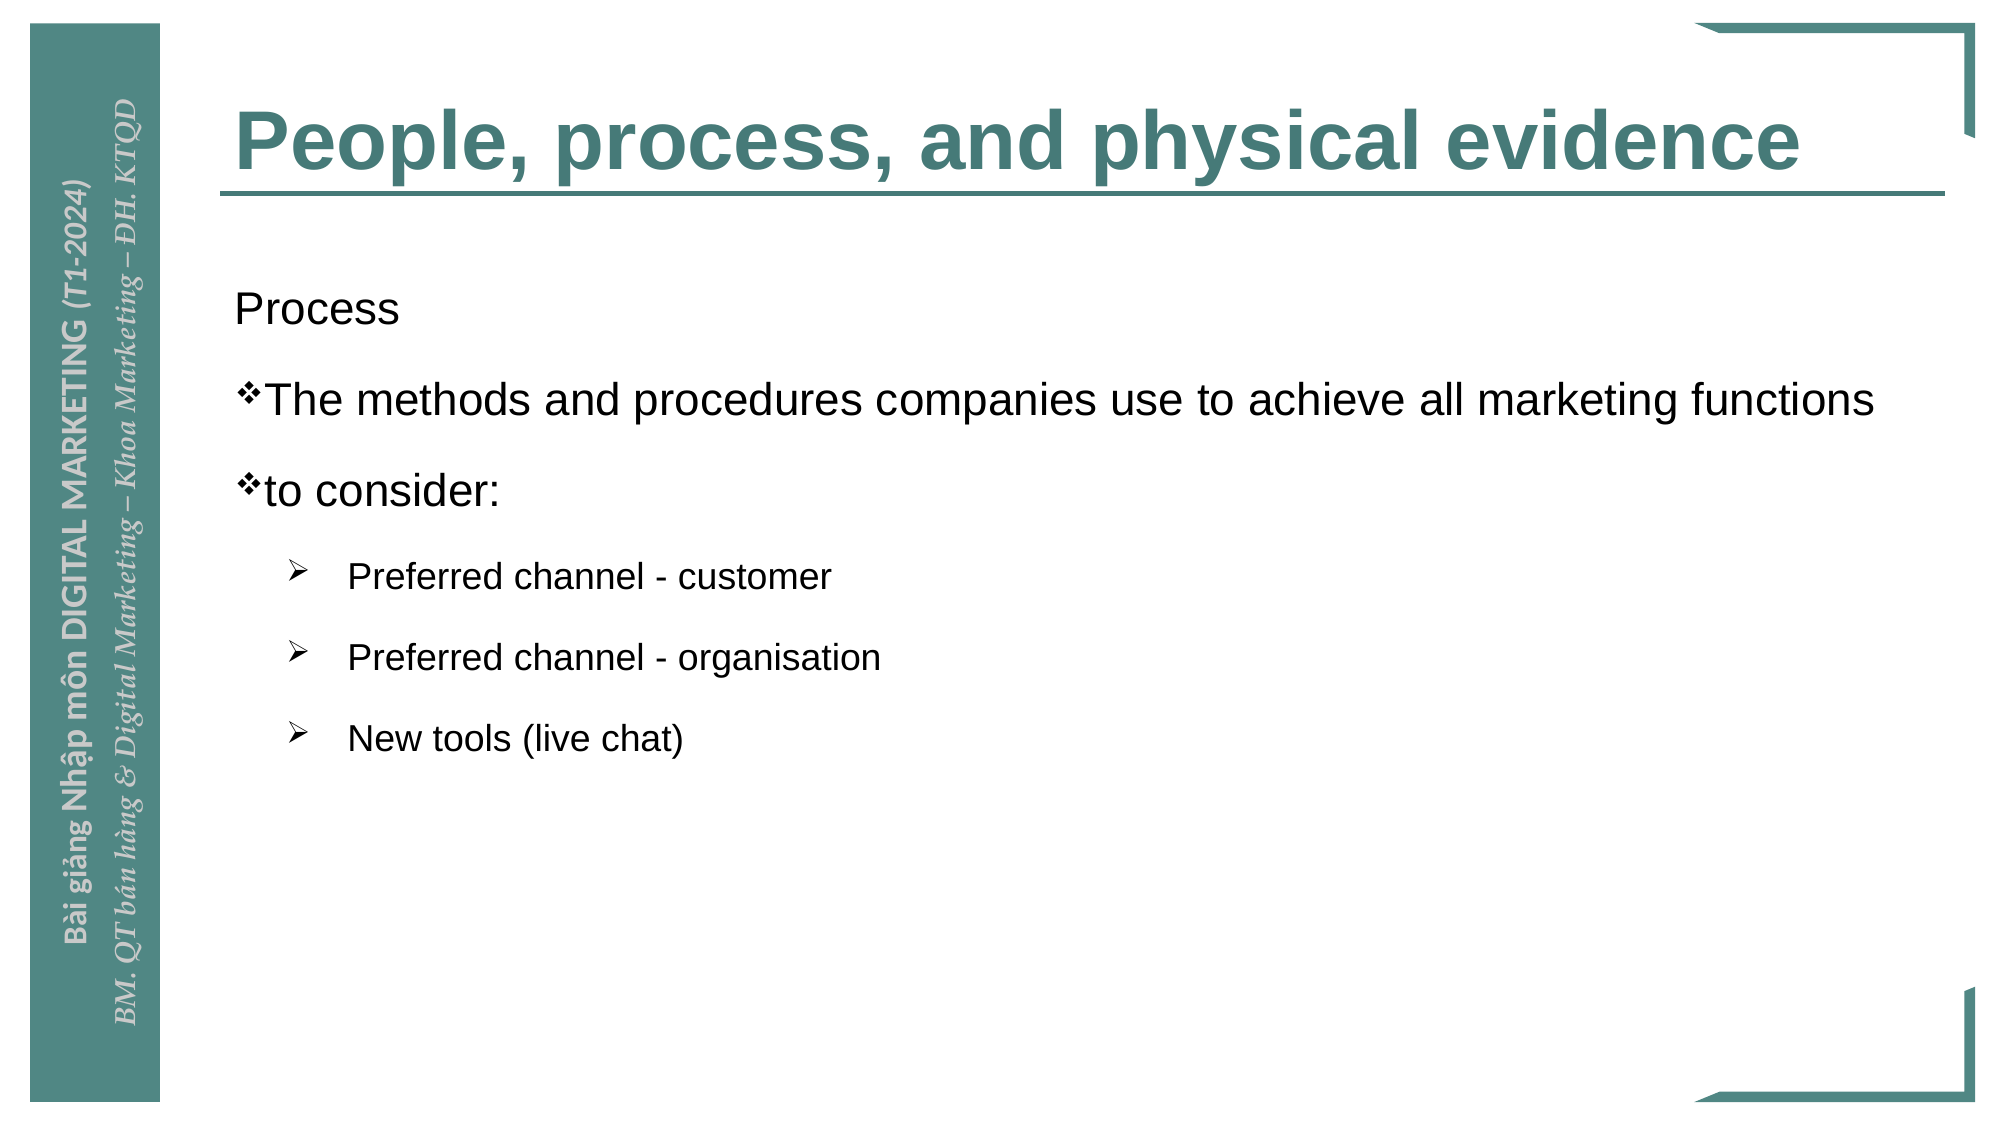

# People, process, and physical evidence
Process
The methods and procedures companies use to achieve all marketing functions
to consider:
Preferred channel - customer
Preferred channel - organisation
New tools (live chat)